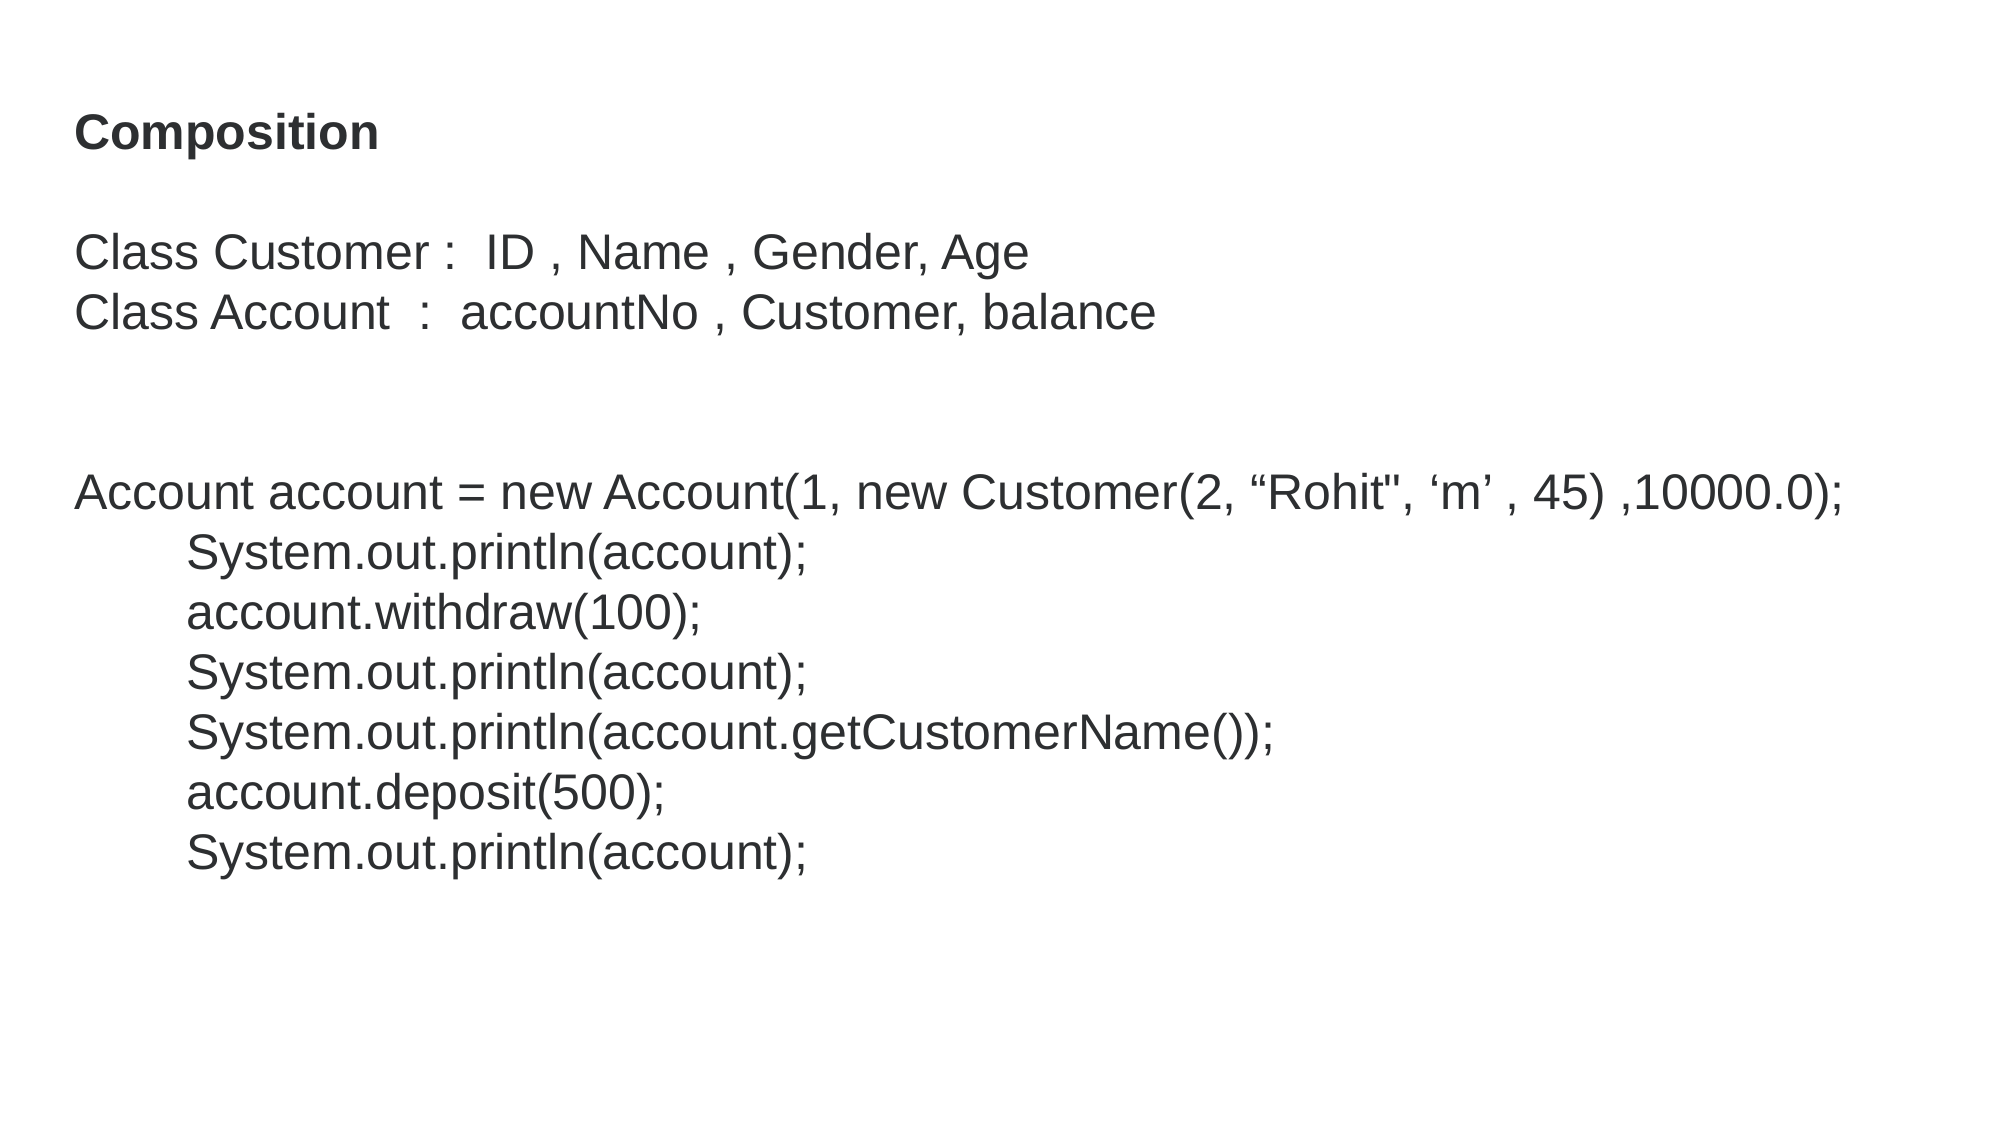

Composition

Class Customer :  ID , Name , Gender, Age
Class Account  :  accountNo , Customer, balance

Account account = new Account(1, new Customer(2, “Rohit", ‘m’ , 45) ,10000.0);
        System.out.println(account);
        account.withdraw(100);
        System.out.println(account);
        System.out.println(account.getCustomerName());
        account.deposit(500);
        System.out.println(account);